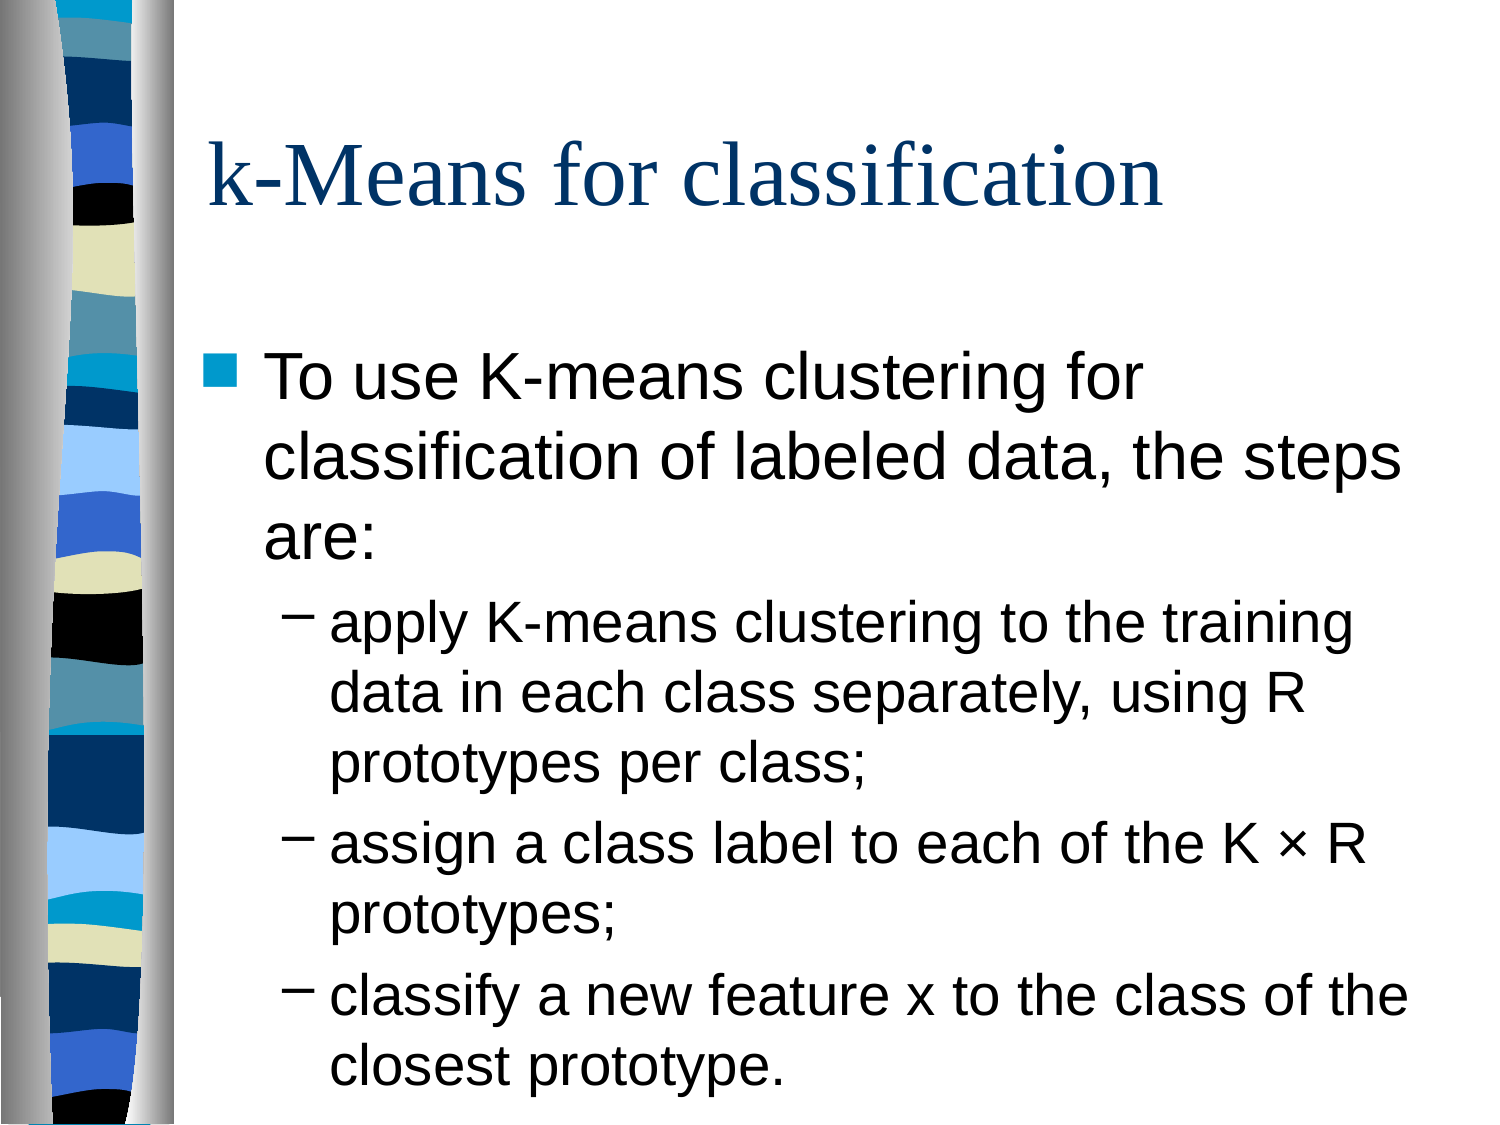

# k-Means for classification
To use K-means clustering for classification of labeled data, the steps
are:
apply K-means clustering to the training data in each class separately, using R prototypes per class;
assign a class label to each of the K × R prototypes;
classify a new feature x to the class of the closest prototype.